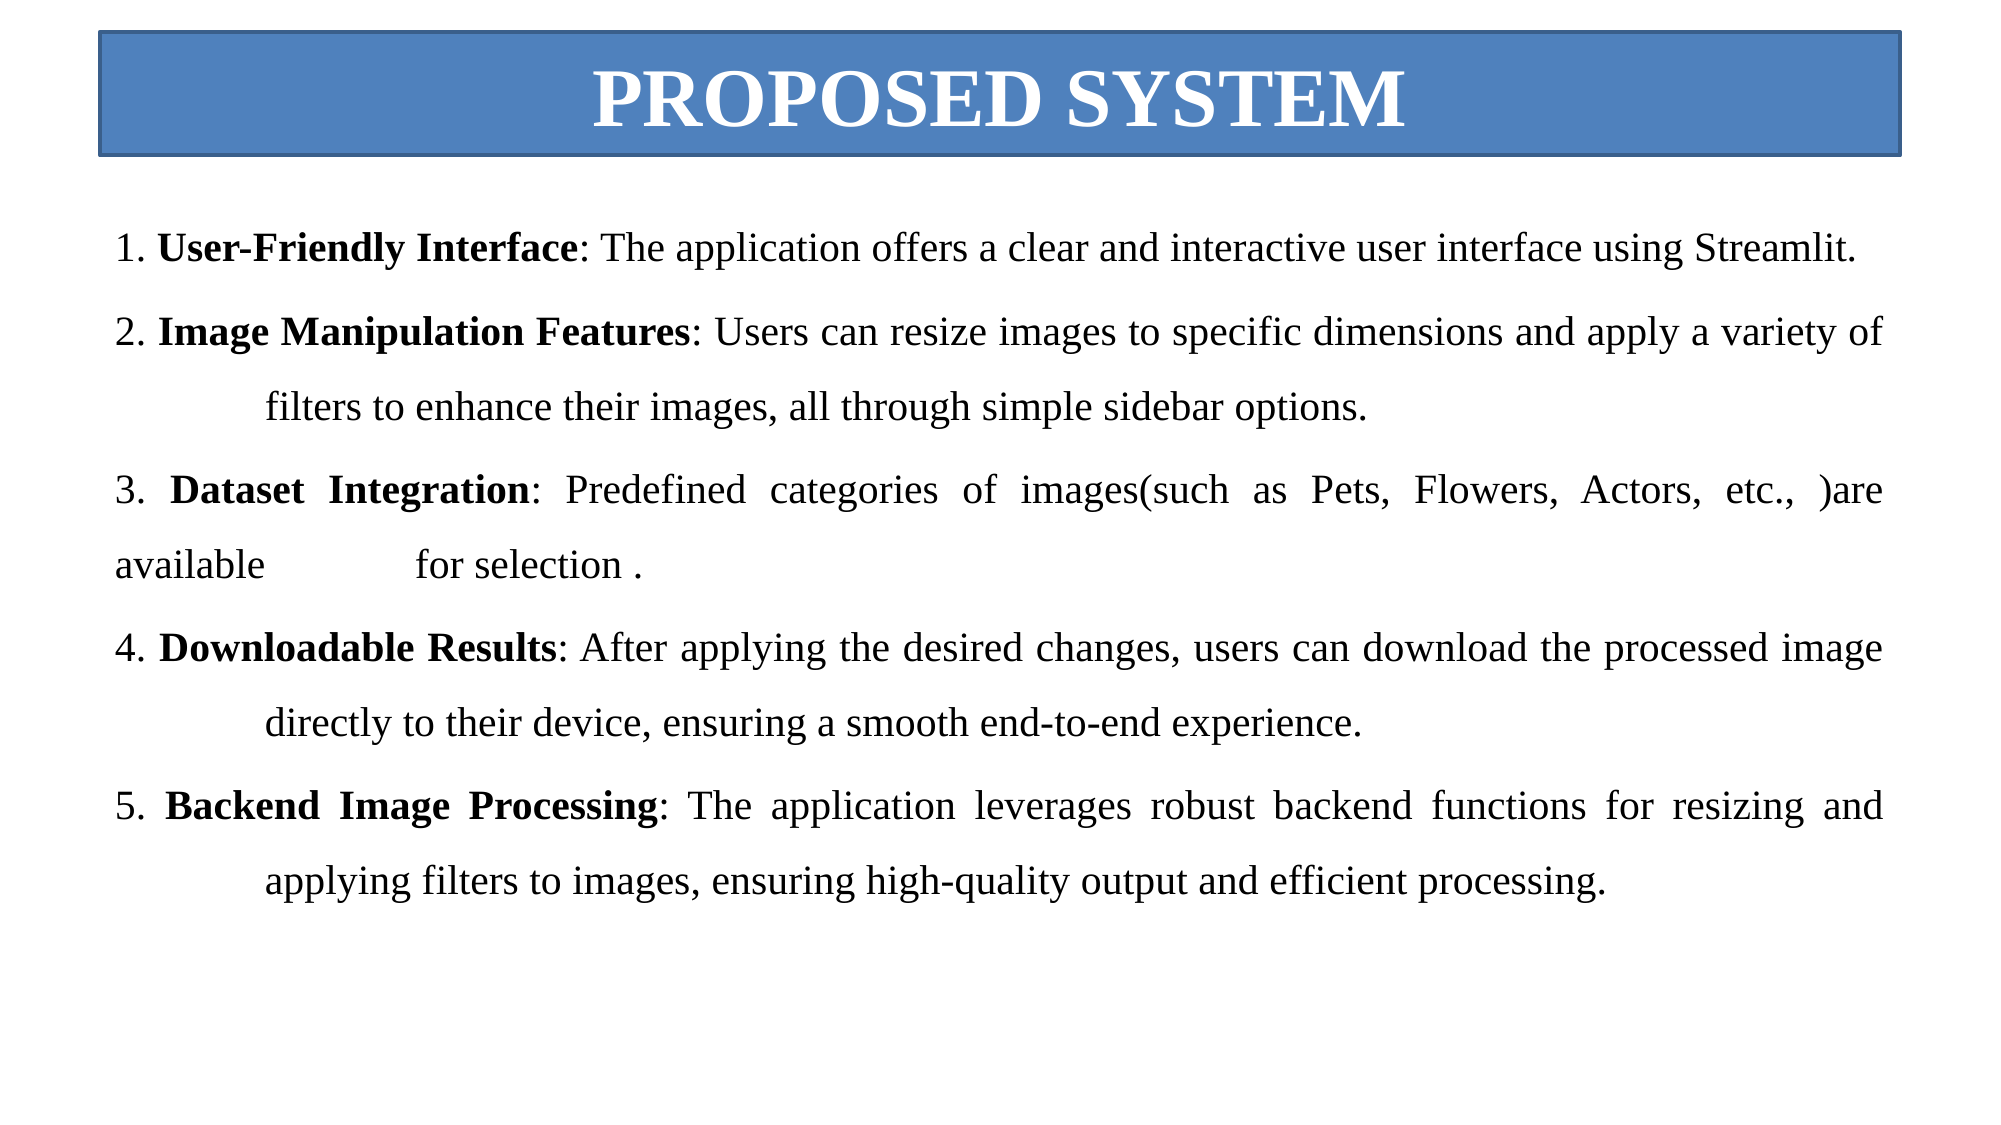

#
PROPOSED SYSTEM
1. User-Friendly Interface: The application offers a clear and interactive user interface using Streamlit.
2. Image Manipulation Features: Users can resize images to specific dimensions and apply a variety of 	filters to enhance their images, all through simple sidebar options.
3. Dataset Integration: Predefined categories of images(such as Pets, Flowers, Actors, etc., )are available 	for selection .
4. Downloadable Results: After applying the desired changes, users can download the processed image 	directly to their device, ensuring a smooth end-to-end experience.
5. Backend Image Processing: The application leverages robust backend functions for resizing and 	applying filters to images, ensuring high-quality output and efficient processing.